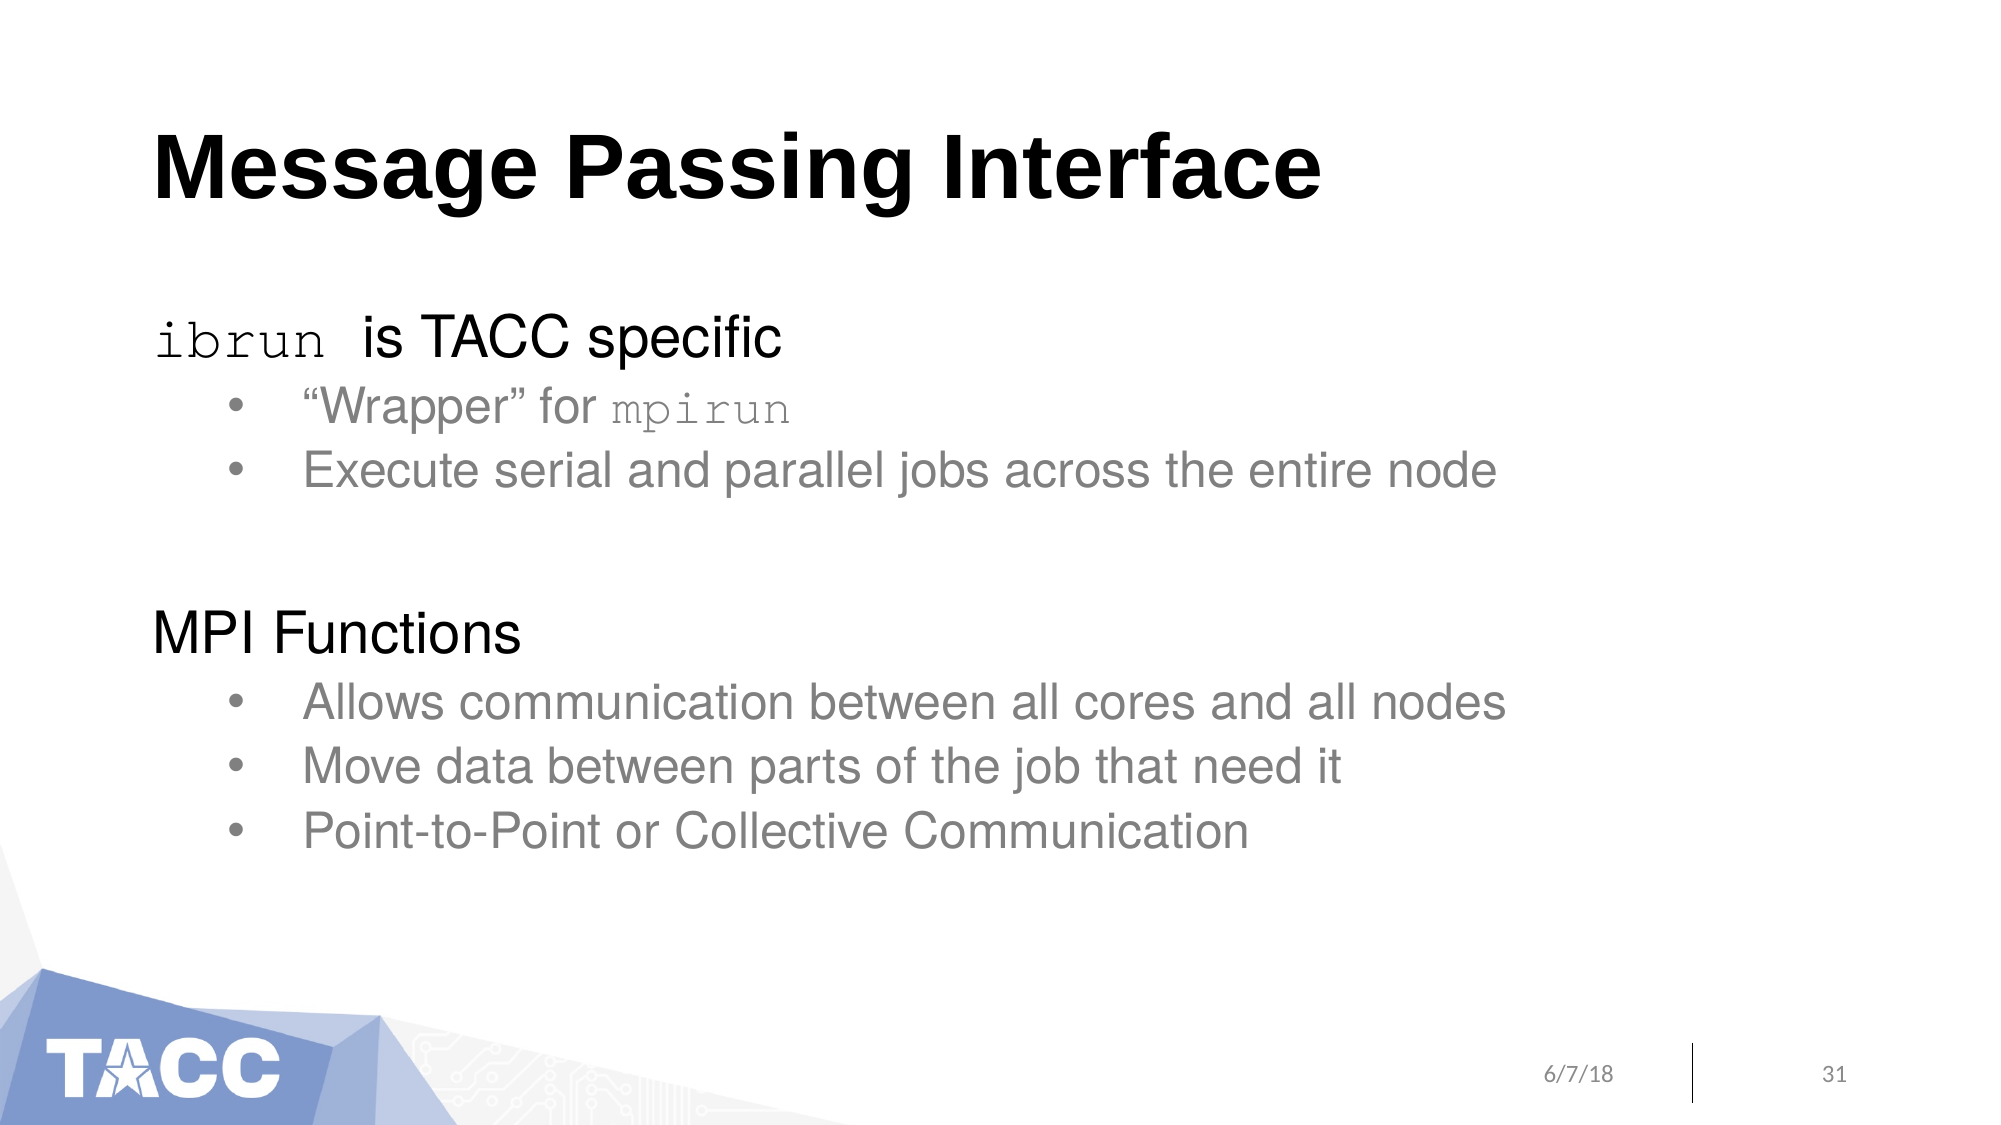

# Message Passing Interface
ibrun is TACC specific
“Wrapper” for mpirun
Execute serial and parallel jobs across the entire node

MPI Functions
Allows communication between all cores and all nodes
Move data between parts of the job that need it
Point-to-Point or Collective Communication
6/7/18
31